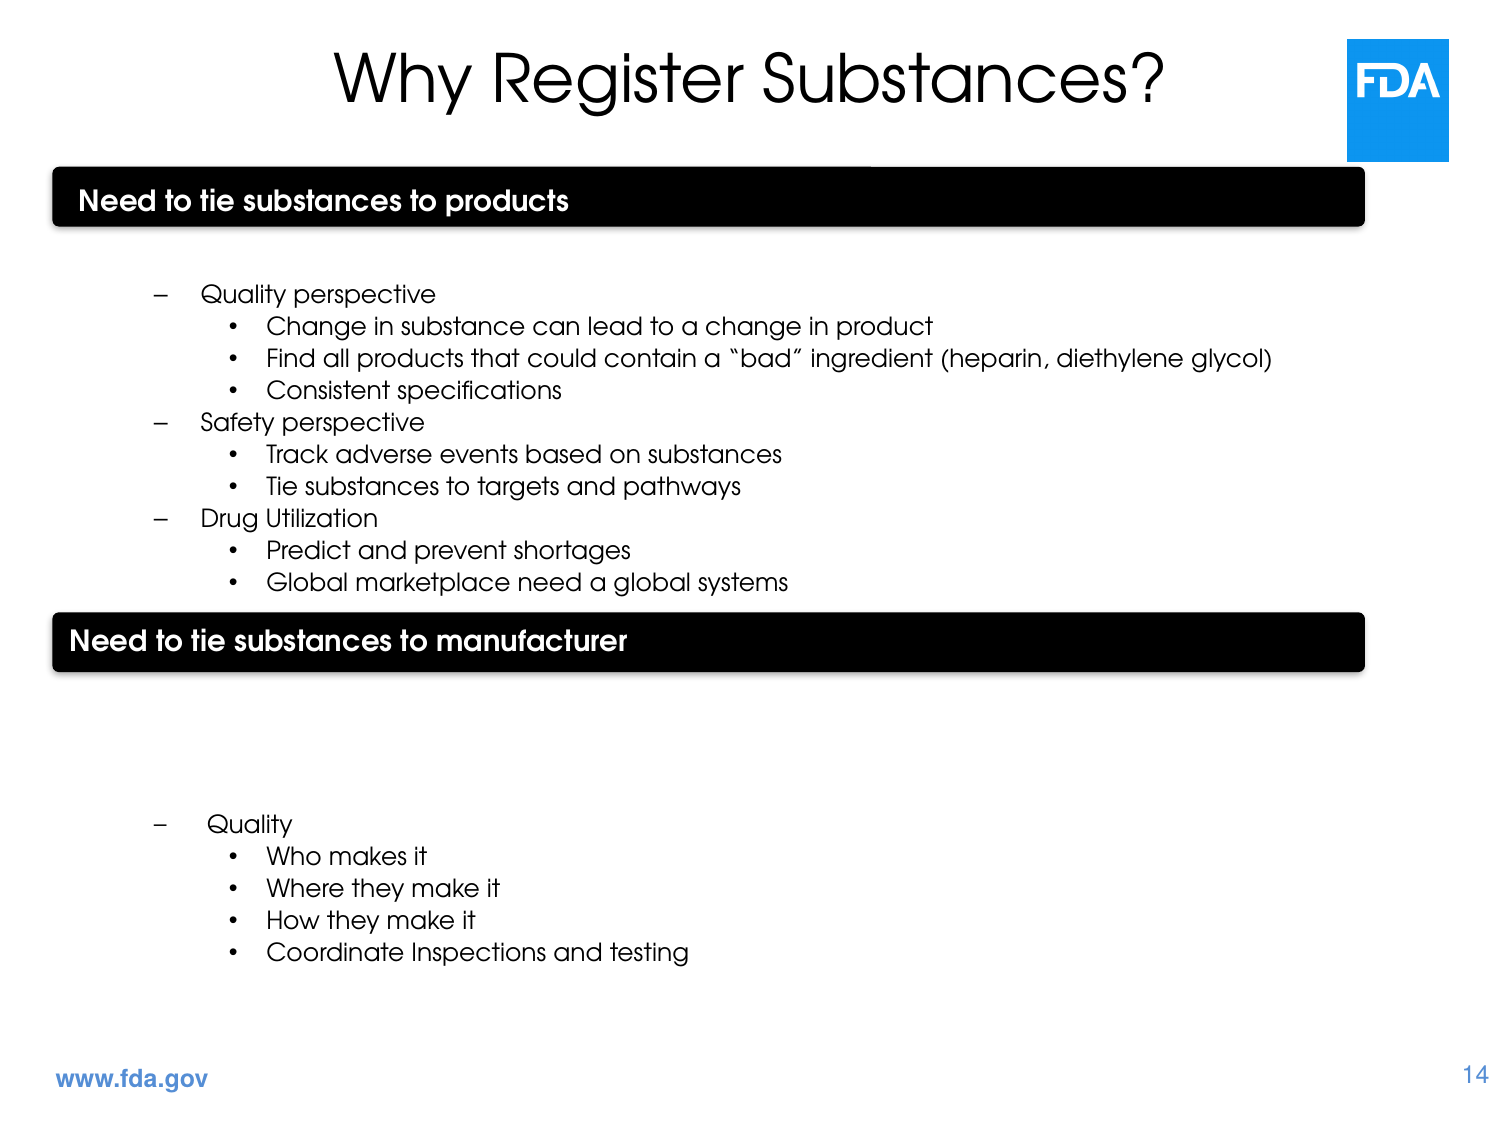

# Why Register Substances?

Need to tie substances to products

Quality perspective
Change in substance can lead to a change in product
Find all products that could contain a “bad” ingredient (heparin, diethylene glycol)
Consistent specifications
Safety perspective
Track adverse events based on substances
Tie substances to targets and pathways
Drug Utilization
Predict and prevent shortages
Global marketplace need a global systems  substances to manufacturer

 Quality
Who makes it
Where they make it
How they make it
Coordinate Inspections and testing
Need to tie substances to manufacturer
www.fda.gov